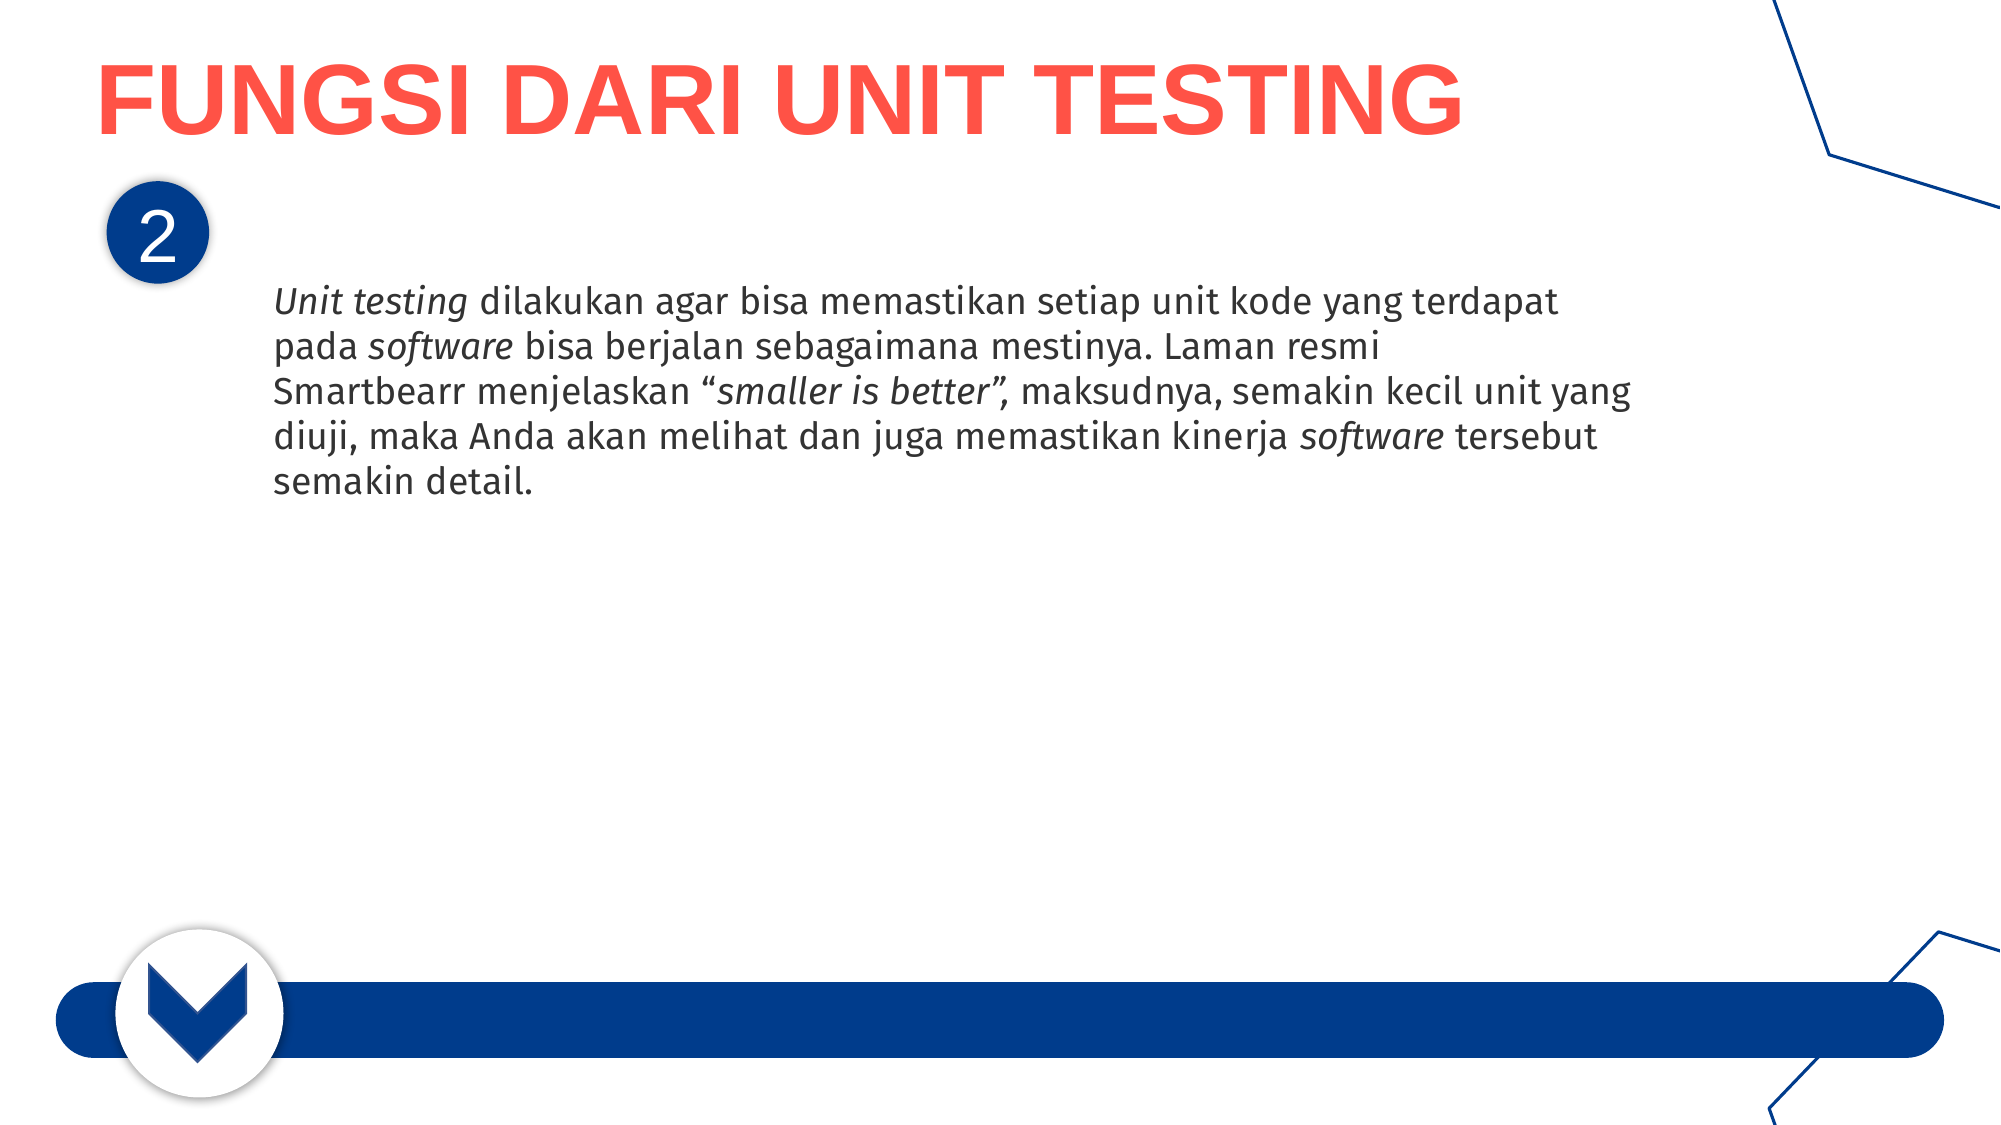

FUNGSI DARI UNIT TESTING
2
Unit testing dilakukan agar bisa memastikan setiap unit kode yang terdapat pada software bisa berjalan sebagaimana mestinya. Laman resmi Smartbearr menjelaskan “smaller is better”, maksudnya, semakin kecil unit yang diuji, maka Anda akan melihat dan juga memastikan kinerja software tersebut semakin detail.